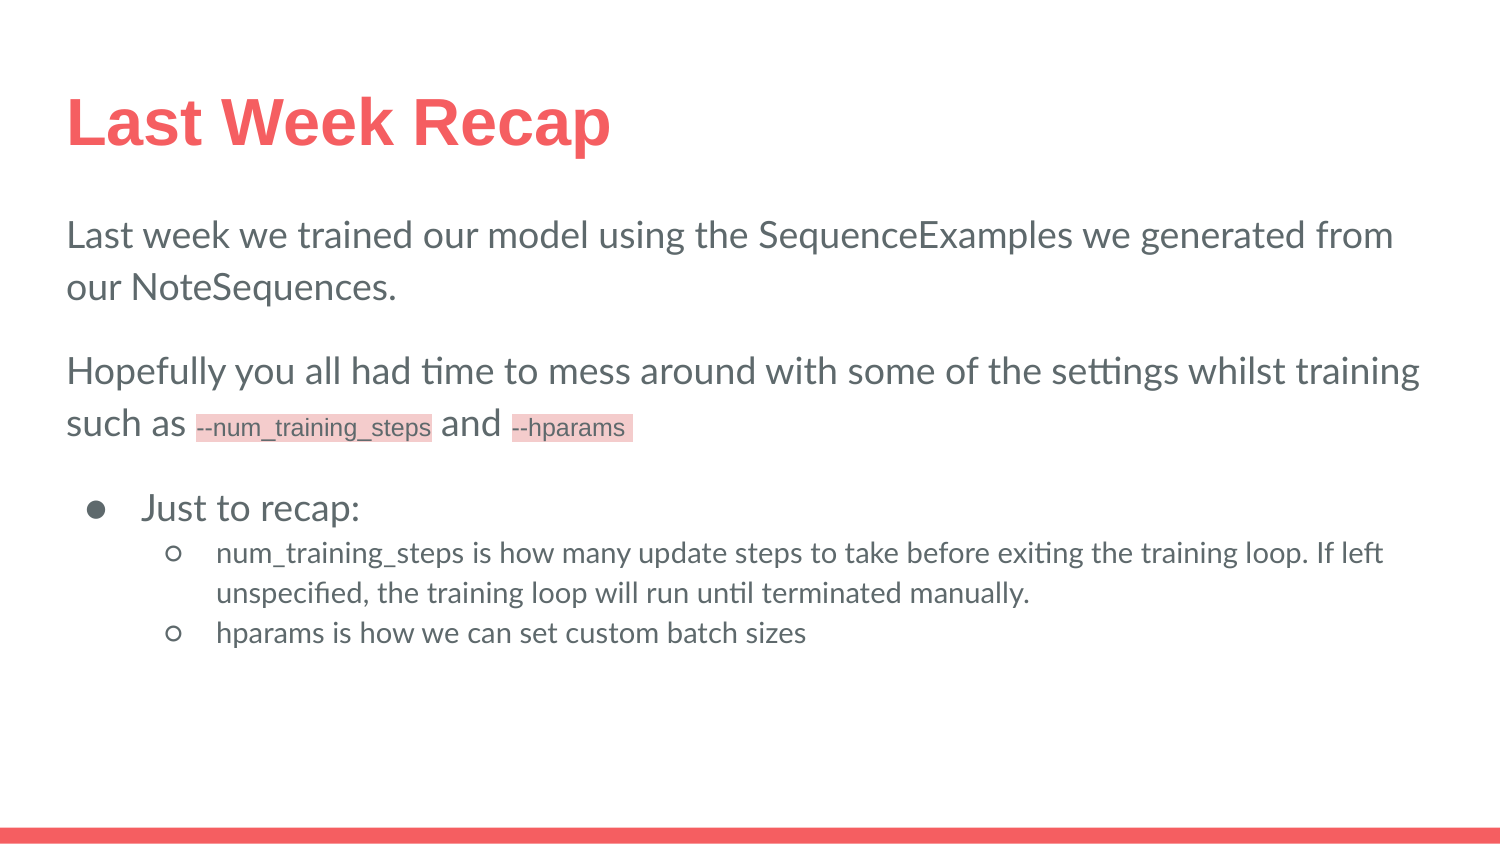

# Last Week Recap
Last week we trained our model using the SequenceExamples we generated from our NoteSequences.
Hopefully you all had time to mess around with some of the settings whilst training such as --num_training_steps and --hparams
Just to recap:
num_training_steps is how many update steps to take before exiting the training loop. If left unspecified, the training loop will run until terminated manually.
hparams is how we can set custom batch sizes